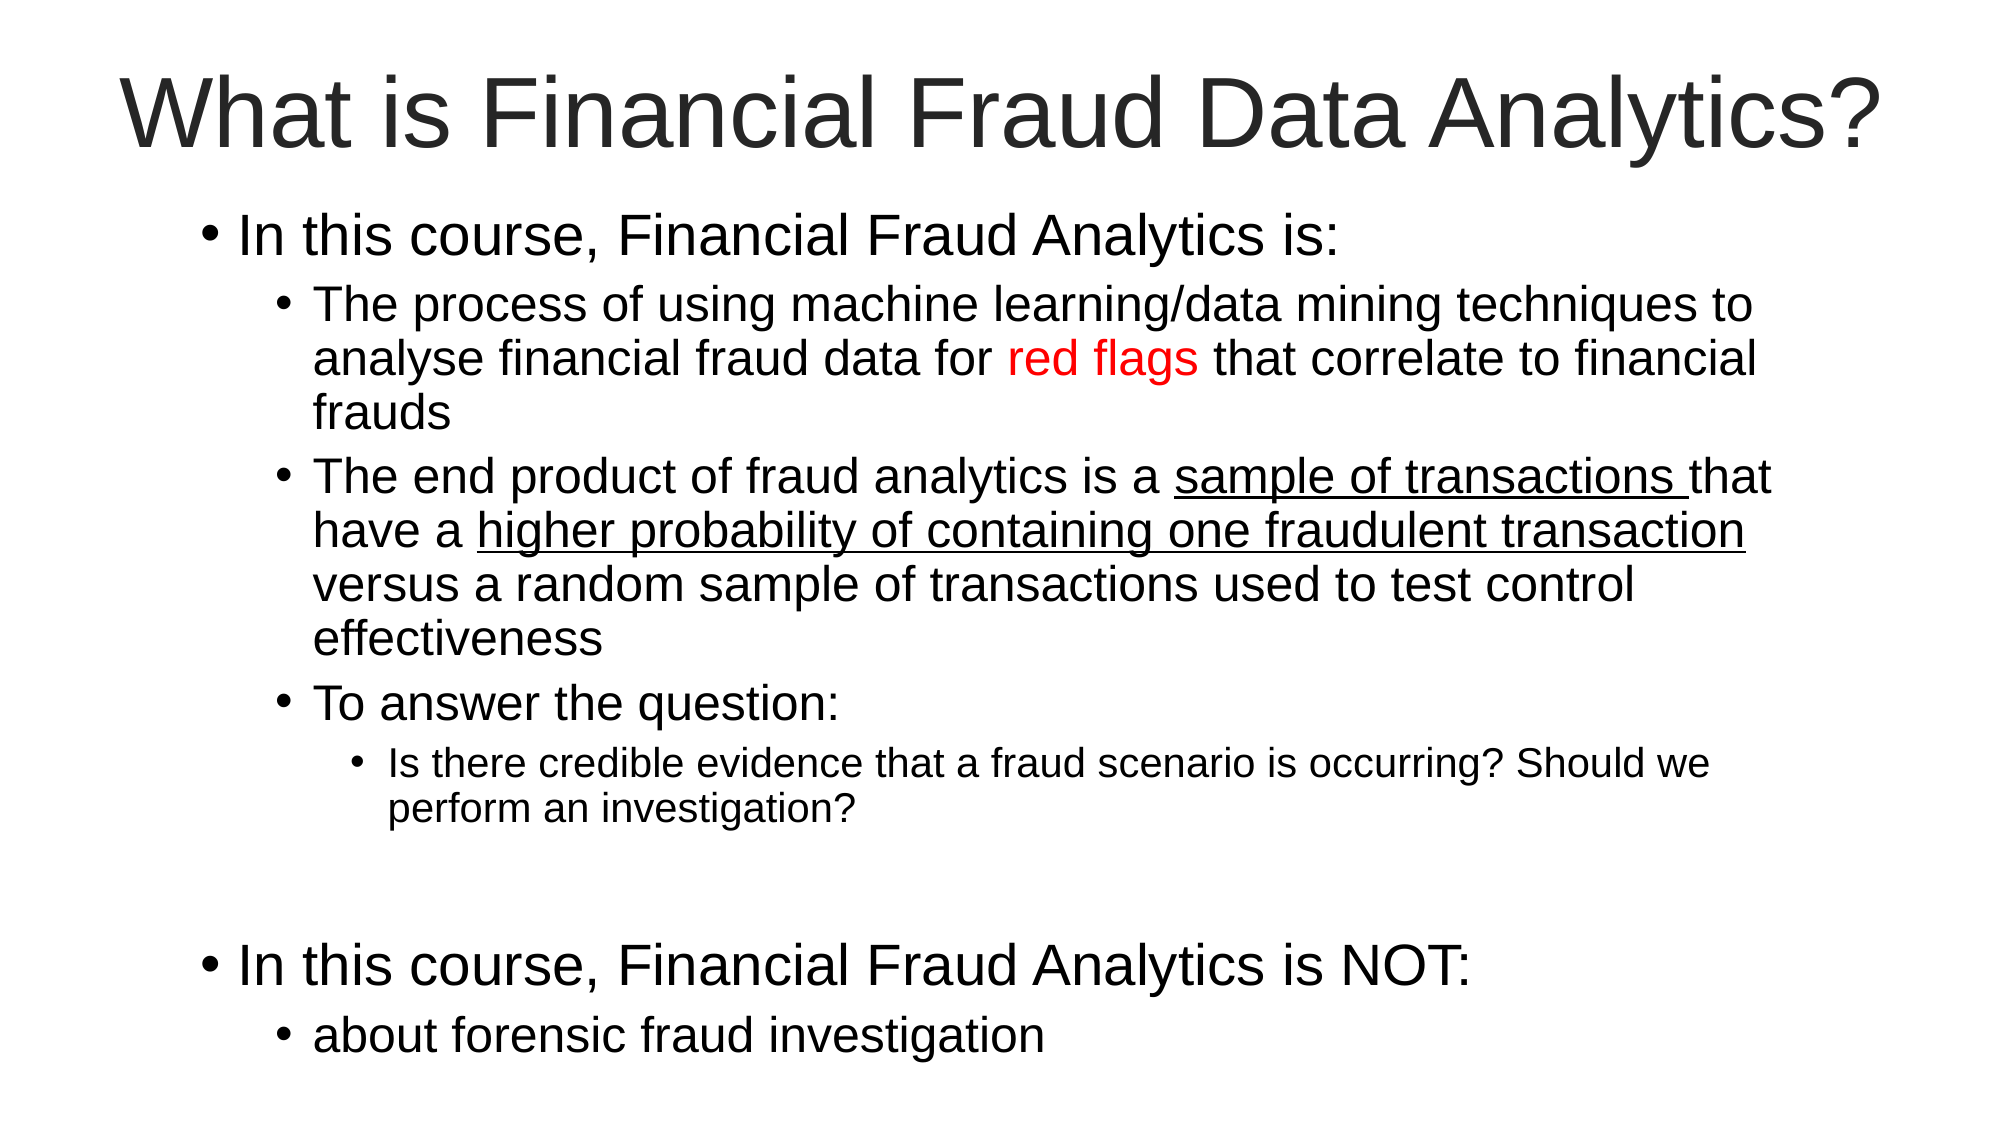

What is Financial Fraud Data Analytics?
In this course, Financial Fraud Analytics is:
The process of using machine learning/data mining techniques to analyse financial fraud data for red flags that correlate to financial frauds
The end product of fraud analytics is a sample of transactions that have a higher probability of containing one fraudulent transaction versus a random sample of transactions used to test control effectiveness
To answer the question:
Is there credible evidence that a fraud scenario is occurring? Should we perform an investigation?

In this course, Financial Fraud Analytics is NOT:
about forensic fraud investigation